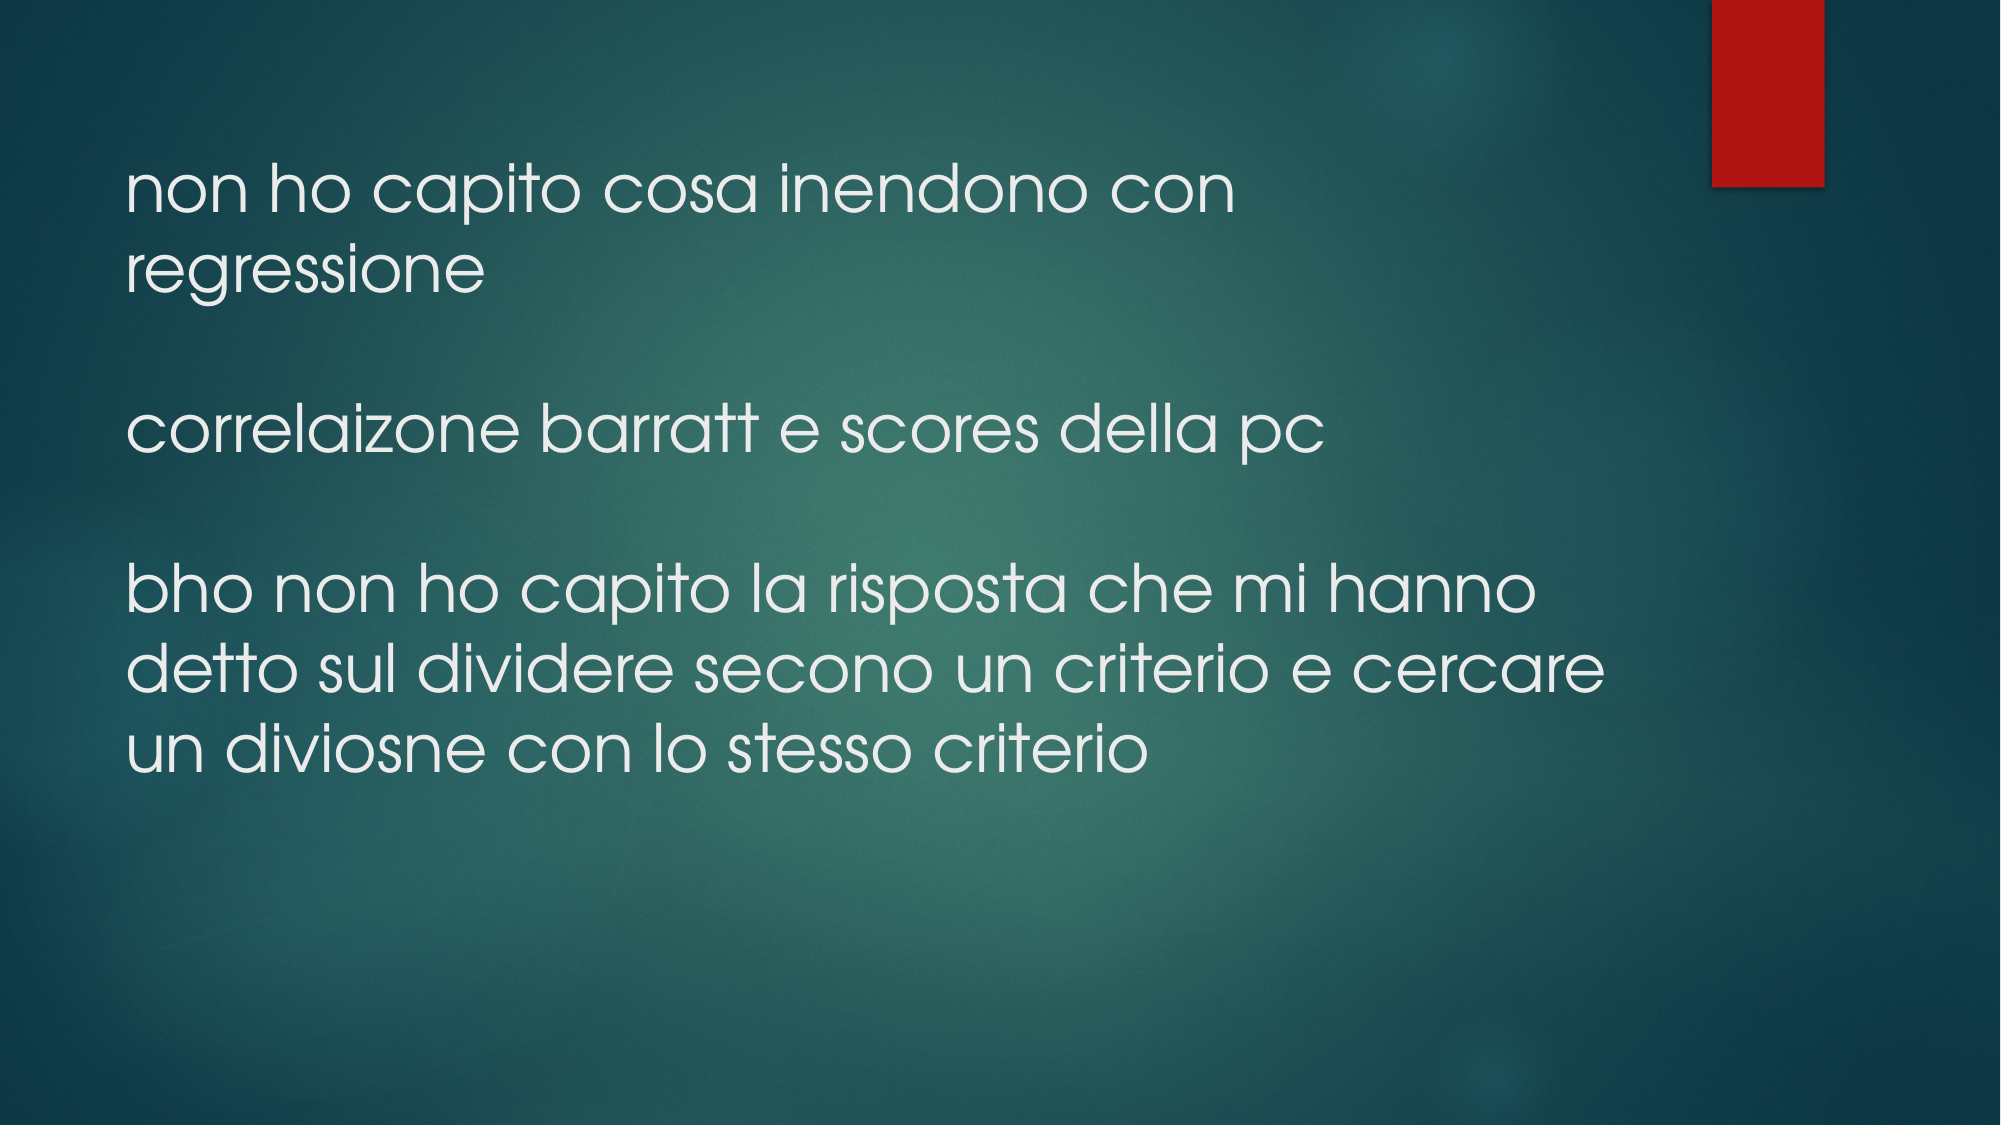

# non ho capito cosa inendono con regressione correlaizone barratt e scores della pc bho non ho capito la risposta che mi hanno detto sul dividere secono un criterio e cercare un diviosne con lo stesso criterio